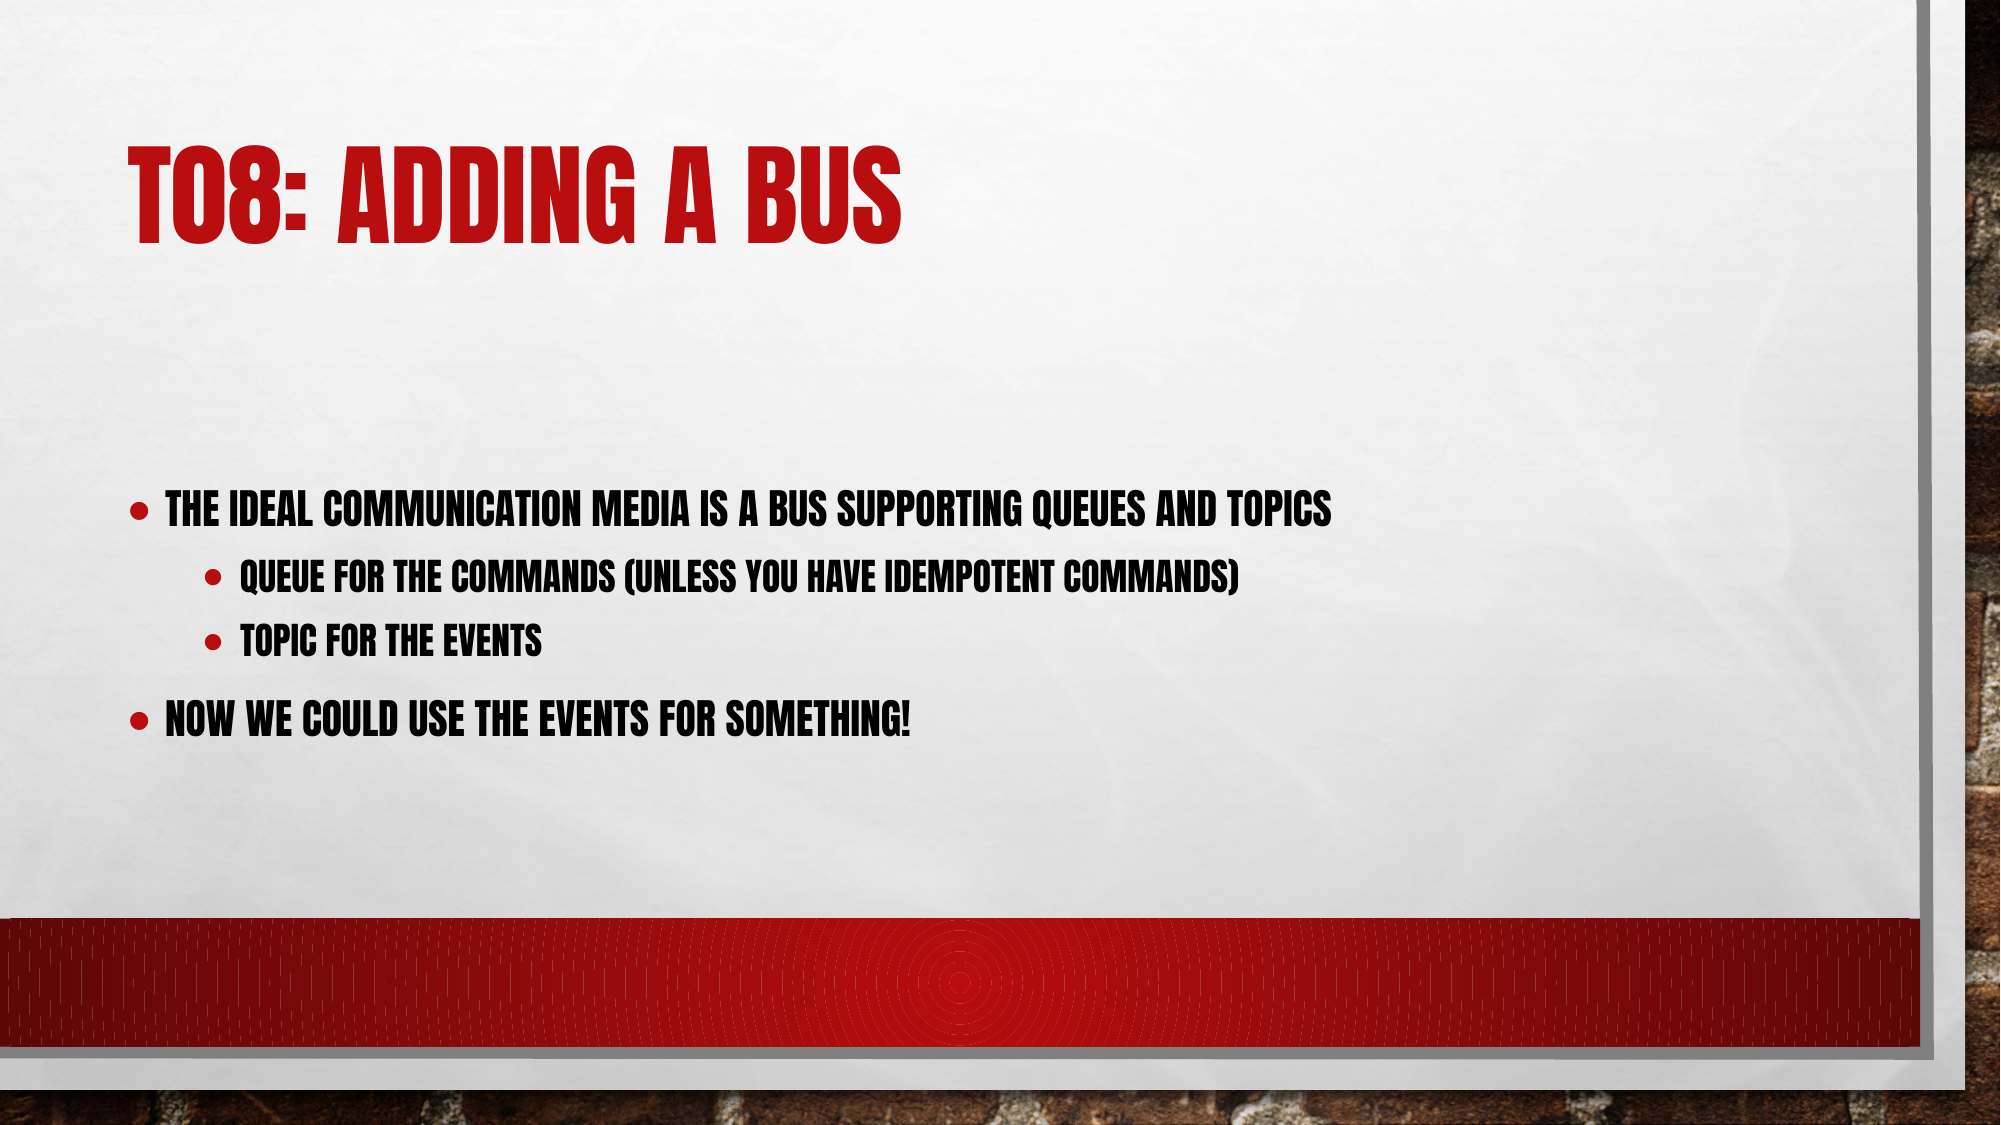

# T08: adding a bus
The ideal communication media is a bus supporting queues and topics
Queue for the commands (unless you have idempotent commands)
Topic for the events
Now we could use the events for something!